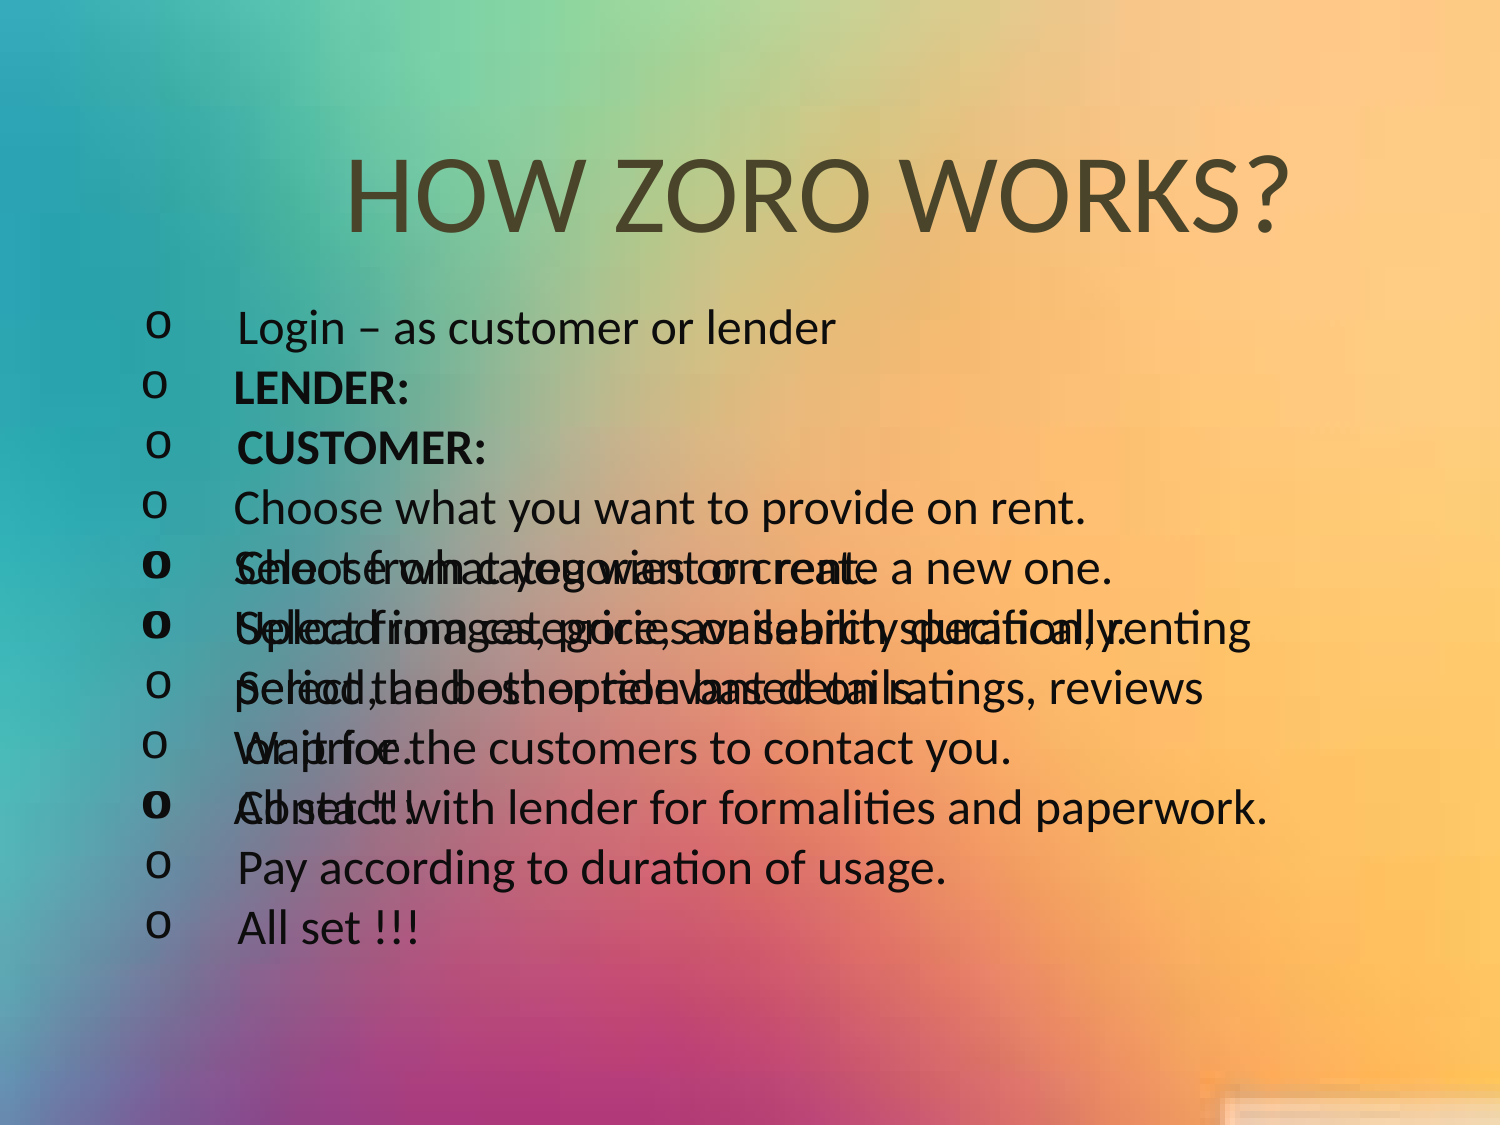

HOW ZORO WORKS?
Login – as customer or lender

CUSTOMER:

Choose what you want on rent.
Select from categories or search specifically.
Select the best option based on ratings, reviews
         or price.
Contact with lender for formalities and paperwork.
Pay according to duration of usage.
All set !!!

LENDER:

Choose what you want to provide on rent.
Select from categories or create a new one.
Upload images, price, availability duration, renting period, and other relevant details.
Wait for the customers to contact you.
All set !!!